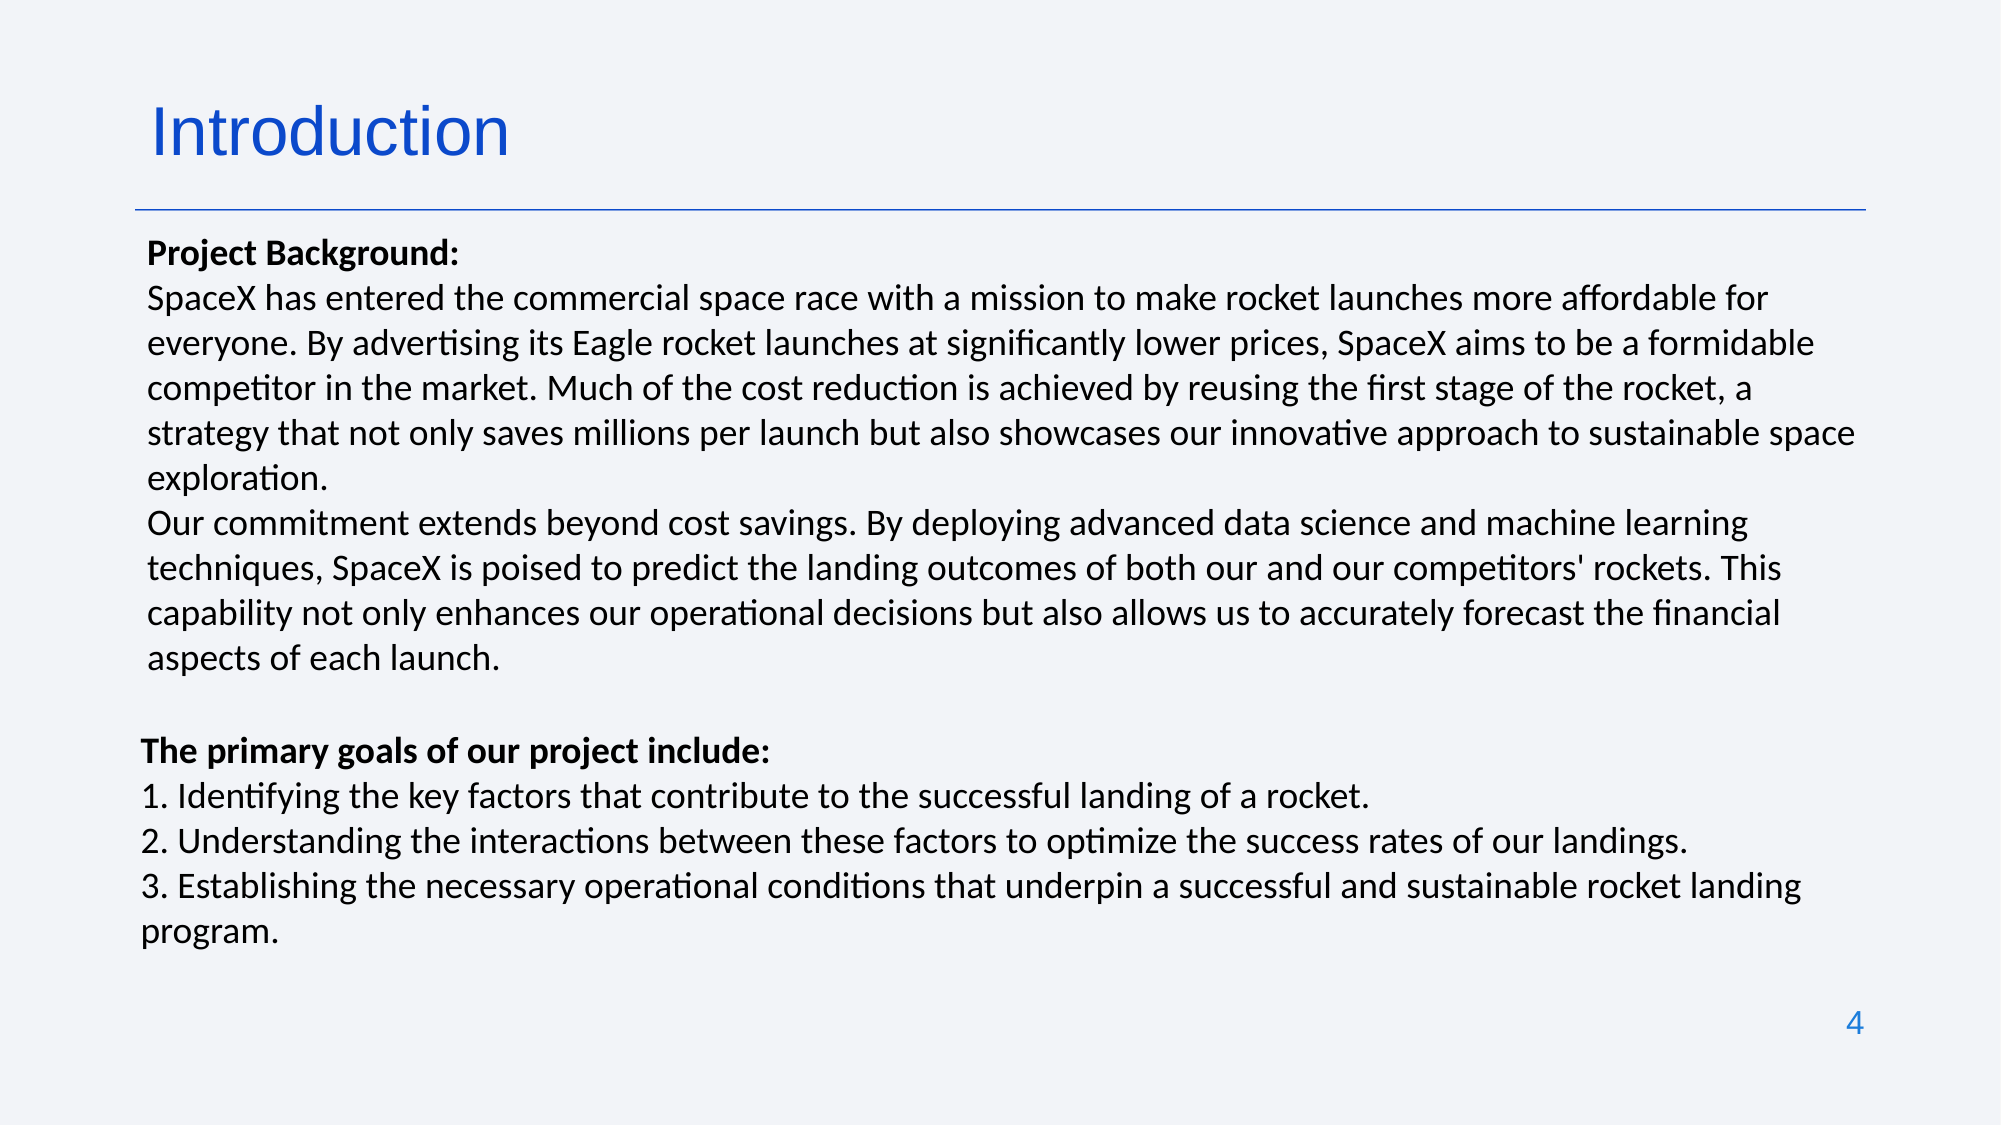

Introduction
Project Background:
SpaceX has entered the commercial space race with a mission to make rocket launches more affordable for everyone. By advertising its Eagle rocket launches at significantly lower prices, SpaceX aims to be a formidable competitor in the market. Much of the cost reduction is achieved by reusing the first stage of the rocket, a strategy that not only saves millions per launch but also showcases our innovative approach to sustainable space exploration.
Our commitment extends beyond cost savings. By deploying advanced data science and machine learning techniques, SpaceX is poised to predict the landing outcomes of both our and our competitors' rockets. This capability not only enhances our operational decisions but also allows us to accurately forecast the financial aspects of each launch.
The primary goals of our project include:
1. Identifying the key factors that contribute to the successful landing of a rocket.
2. Understanding the interactions between these factors to optimize the success rates of our landings.
3. Establishing the necessary operational conditions that underpin a successful and sustainable rocket landing program.

4